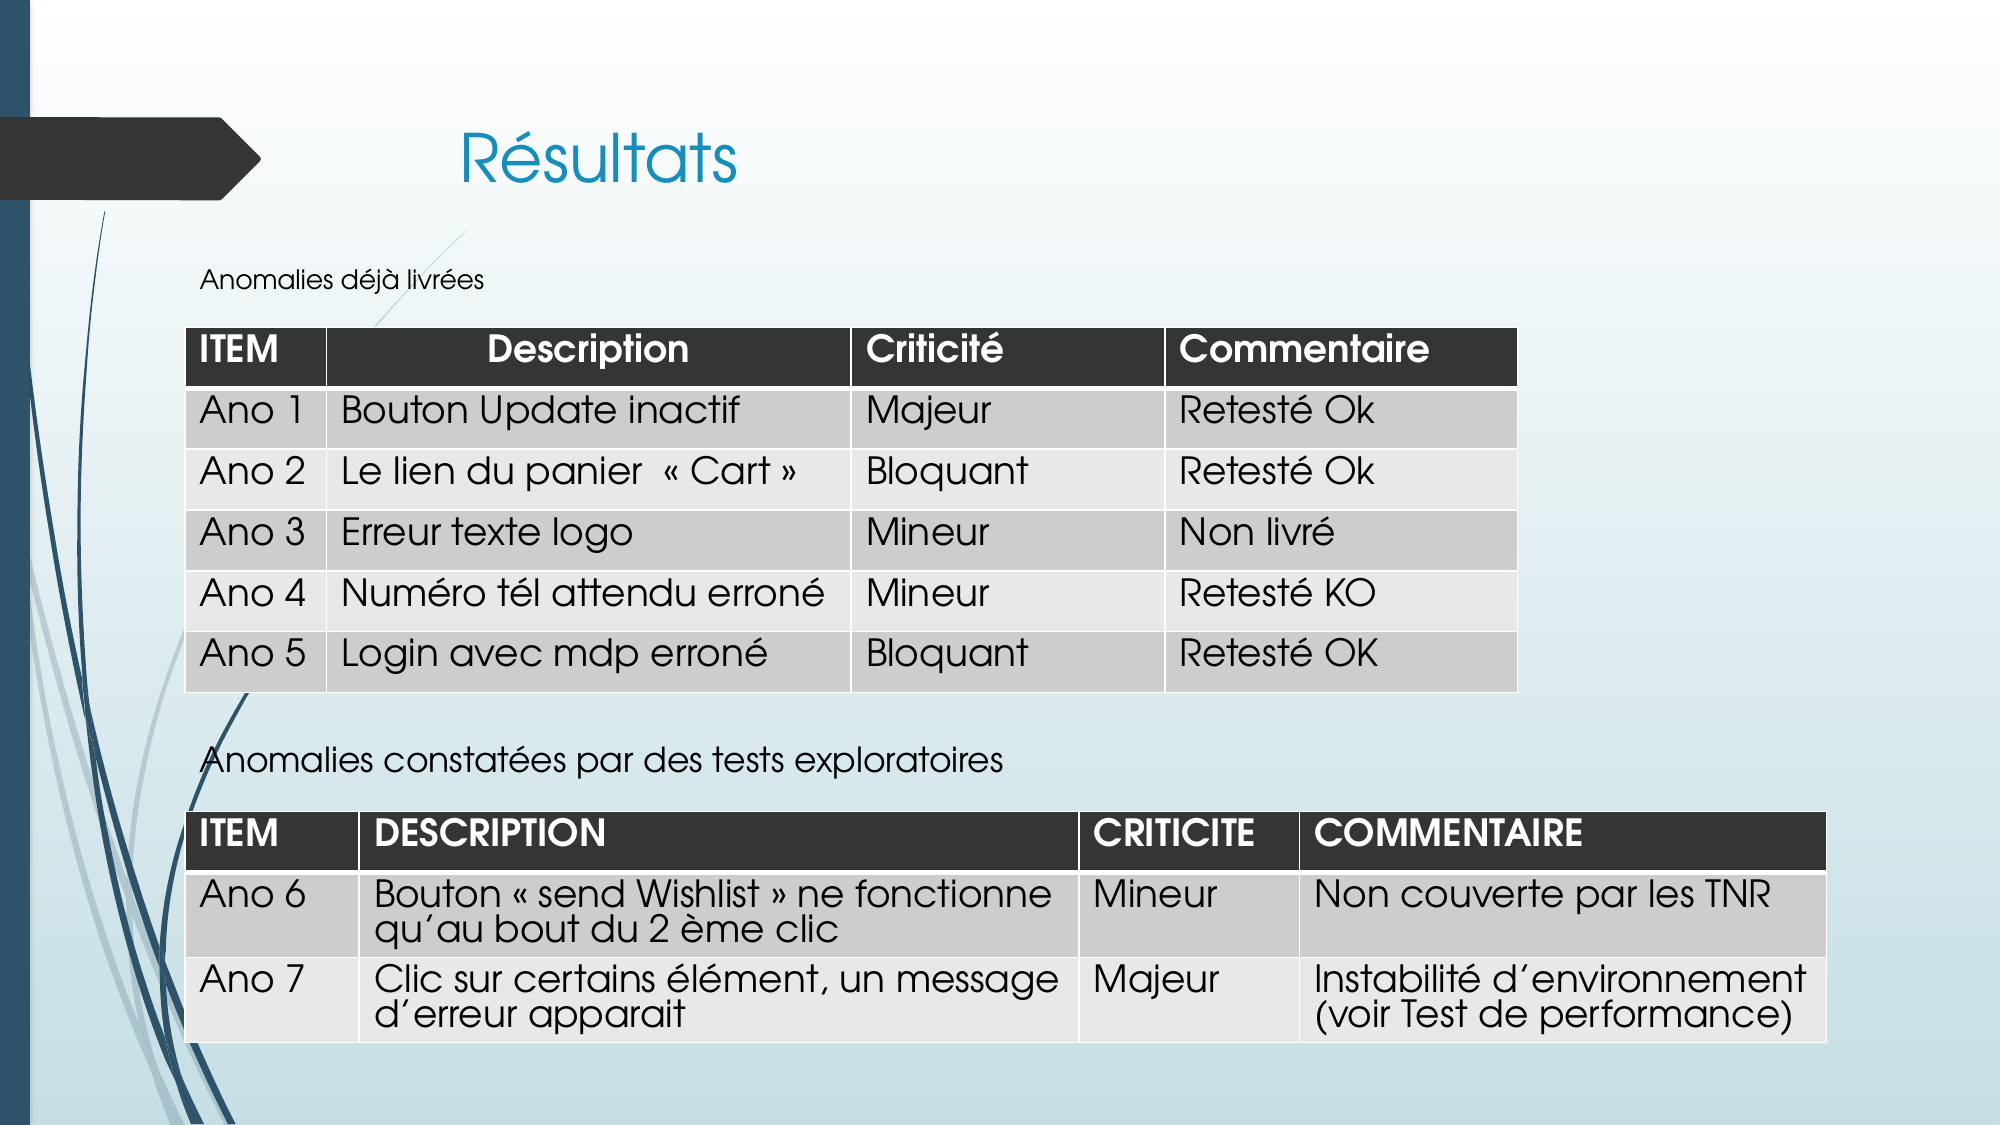

Résultats
# Anomalies déjà livrées
| ITEM | Description | Criticité | Commentaire |
| --- | --- | --- | --- |
| Ano 1 | Bouton Update inactif | Majeur | Retesté Ok |
| Ano 2 | Le lien du panier « Cart » | Bloquant | Retesté Ok |
| Ano 3 | Erreur texte logo | Mineur | Non livré |
| Ano 4 | Numéro tél attendu erroné | Mineur | Retesté KO |
| Ano 5 | Login avec mdp erroné | Bloquant | Retesté OK |
Anomalies constatées par des tests exploratoires
| ITEM | DESCRIPTION | CRITICITE | COMMENTAIRE |
| --- | --- | --- | --- |
| Ano 6 | Bouton « send Wishlist » ne fonctionne qu’au bout du 2 ème clic | Mineur | Non couverte par les TNR |
| Ano 7 | Clic sur certains élément, un message d’erreur apparait | Majeur | Instabilité d’environnement (voir Test de performance) |